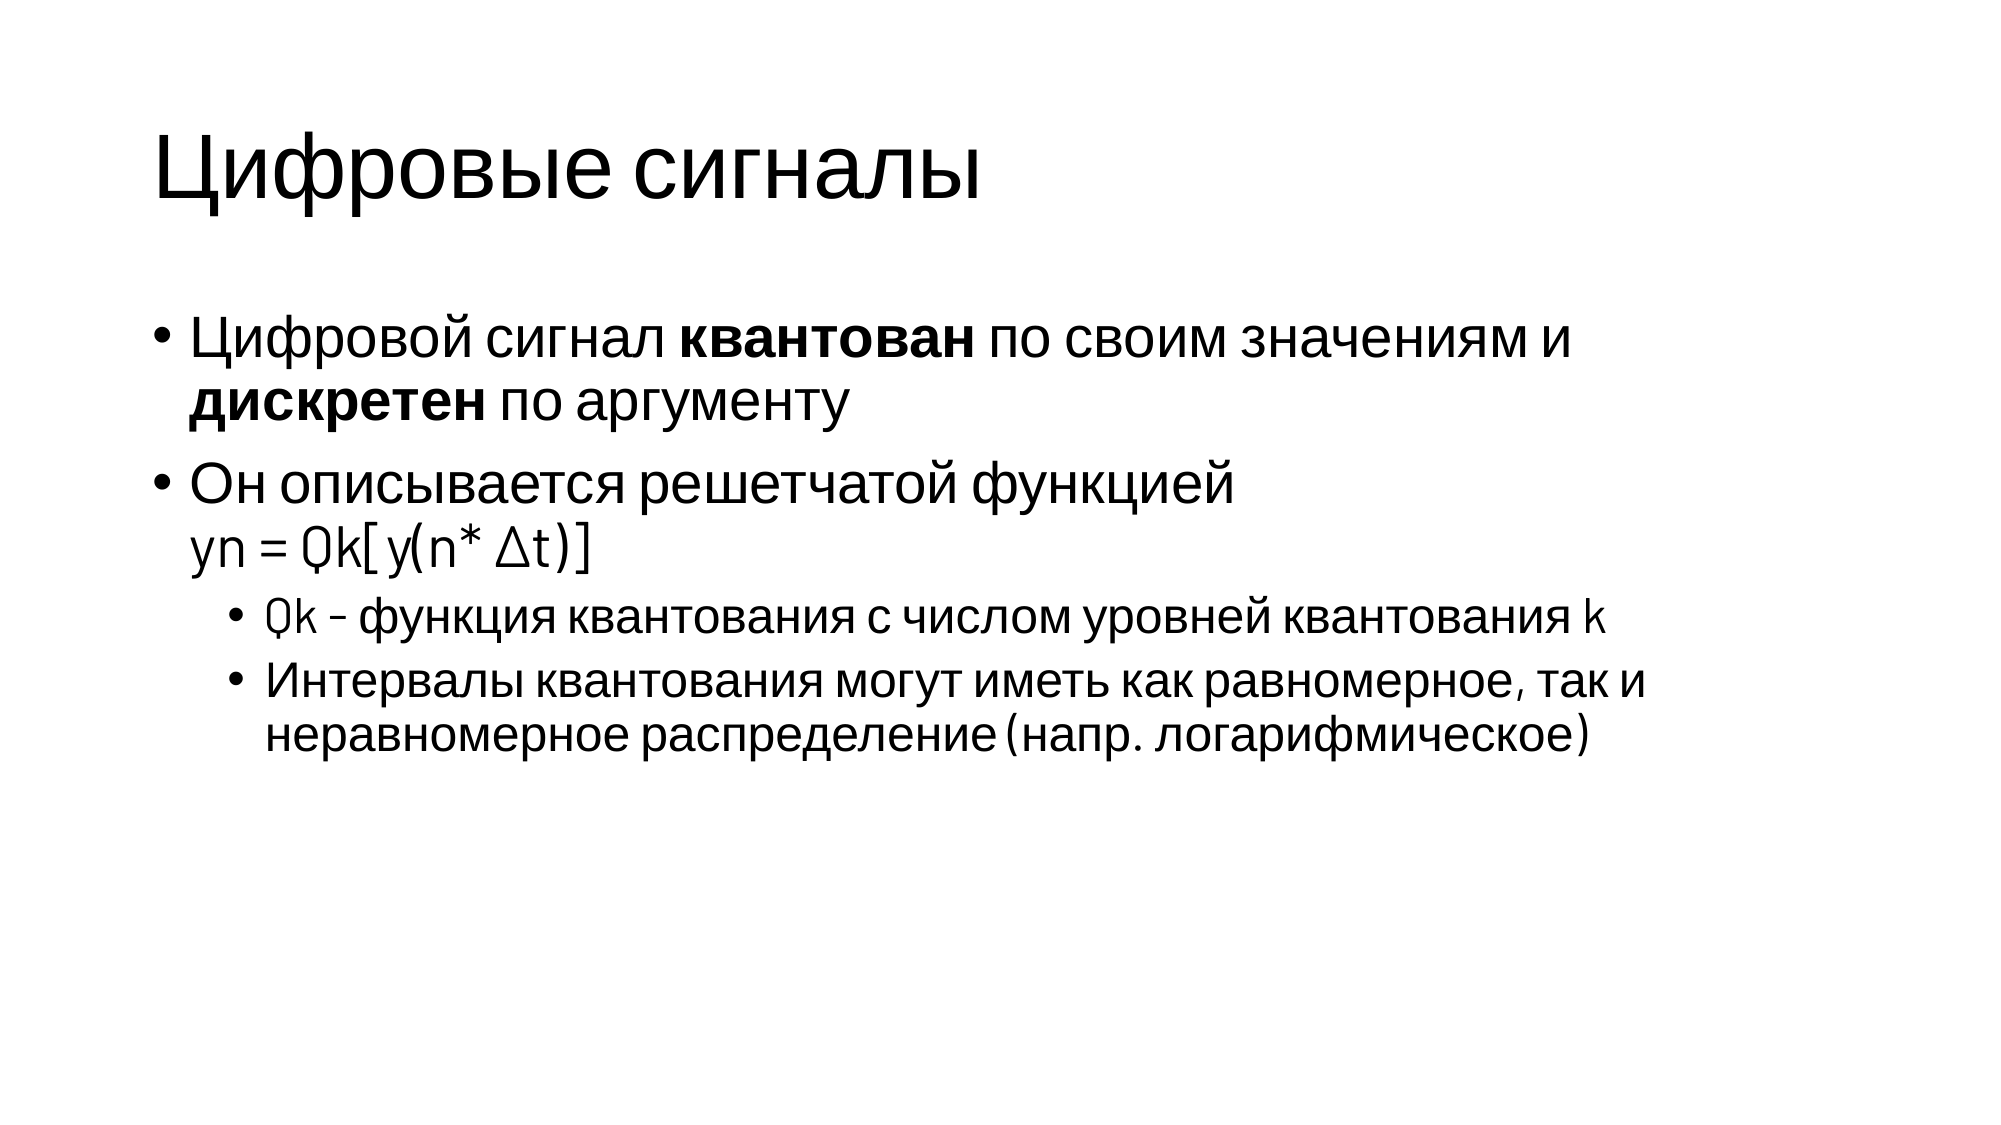

# Цифровые сигналы
Цифровой сигнал квантован по своим значениям и дискретен по аргументу
Он описывается решетчатой функцией
yn = Qk[y(n* Δt)]
Qk - функция квантования с числом уровней квантования k
Интервалы квантования могут иметь как равномерное, так и неравномерное распределение (напр. логарифмическое)